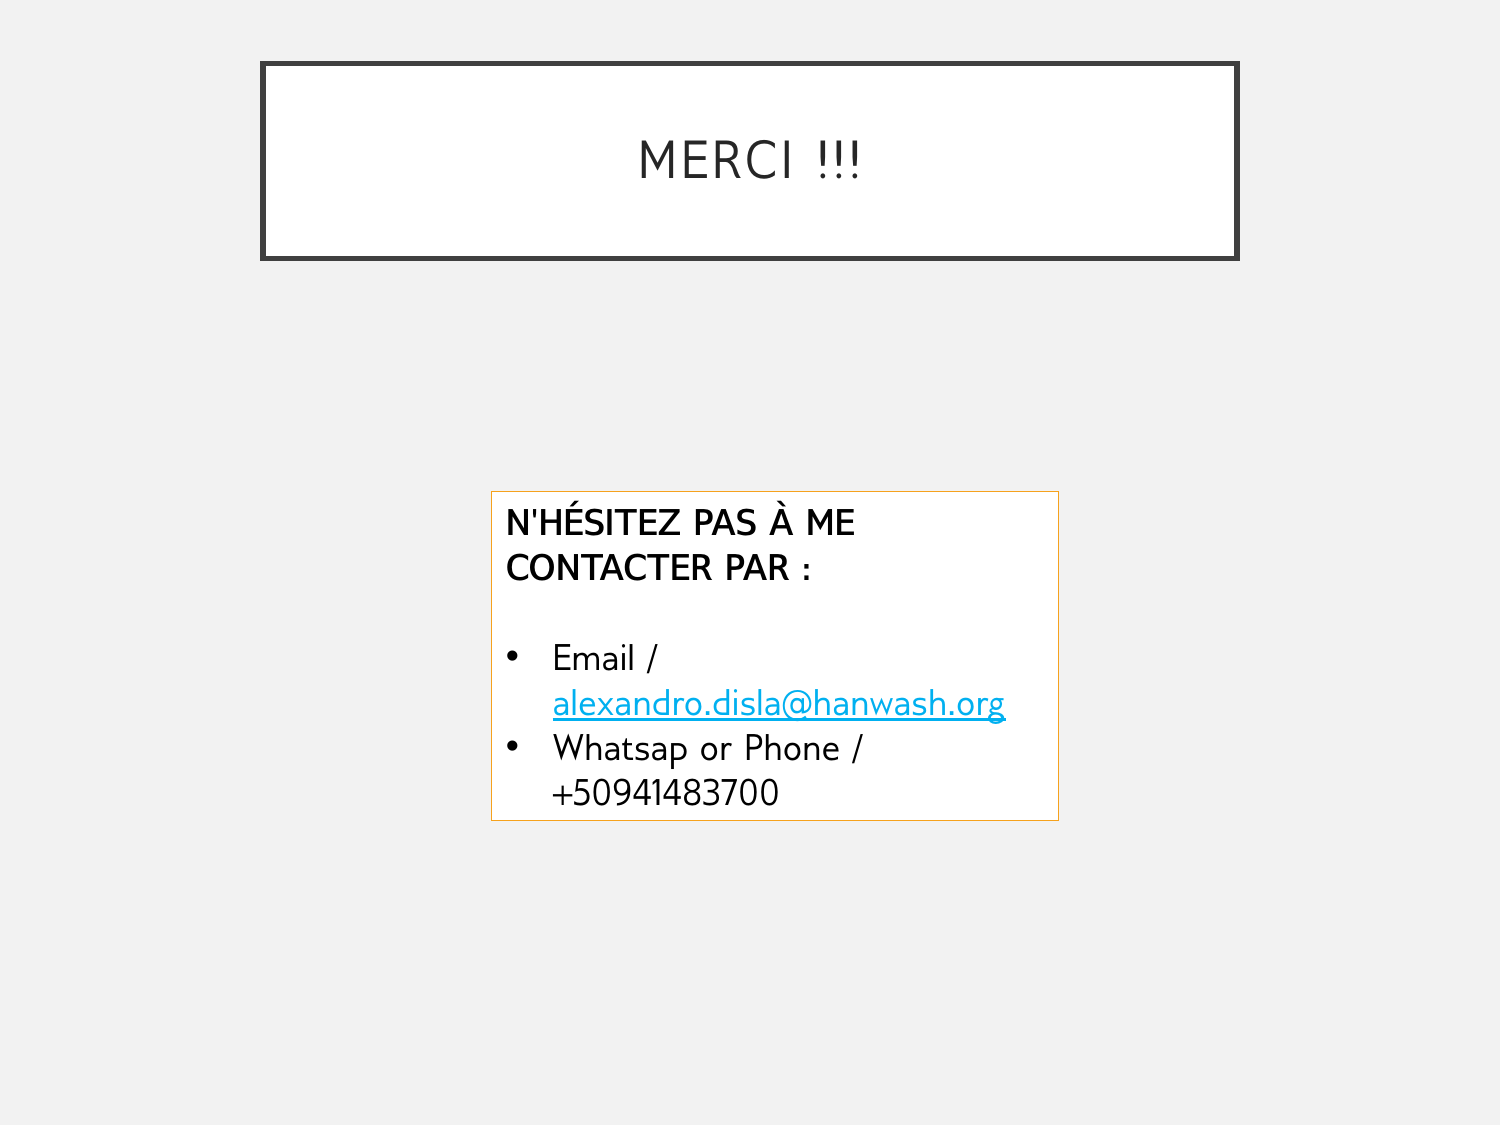

# Merci !!!
N'HÉSITEZ PAS À ME CONTACTER PAR :

Email / alexandro.disla@hanwash.org
Whatsap or Phone / +50941483700